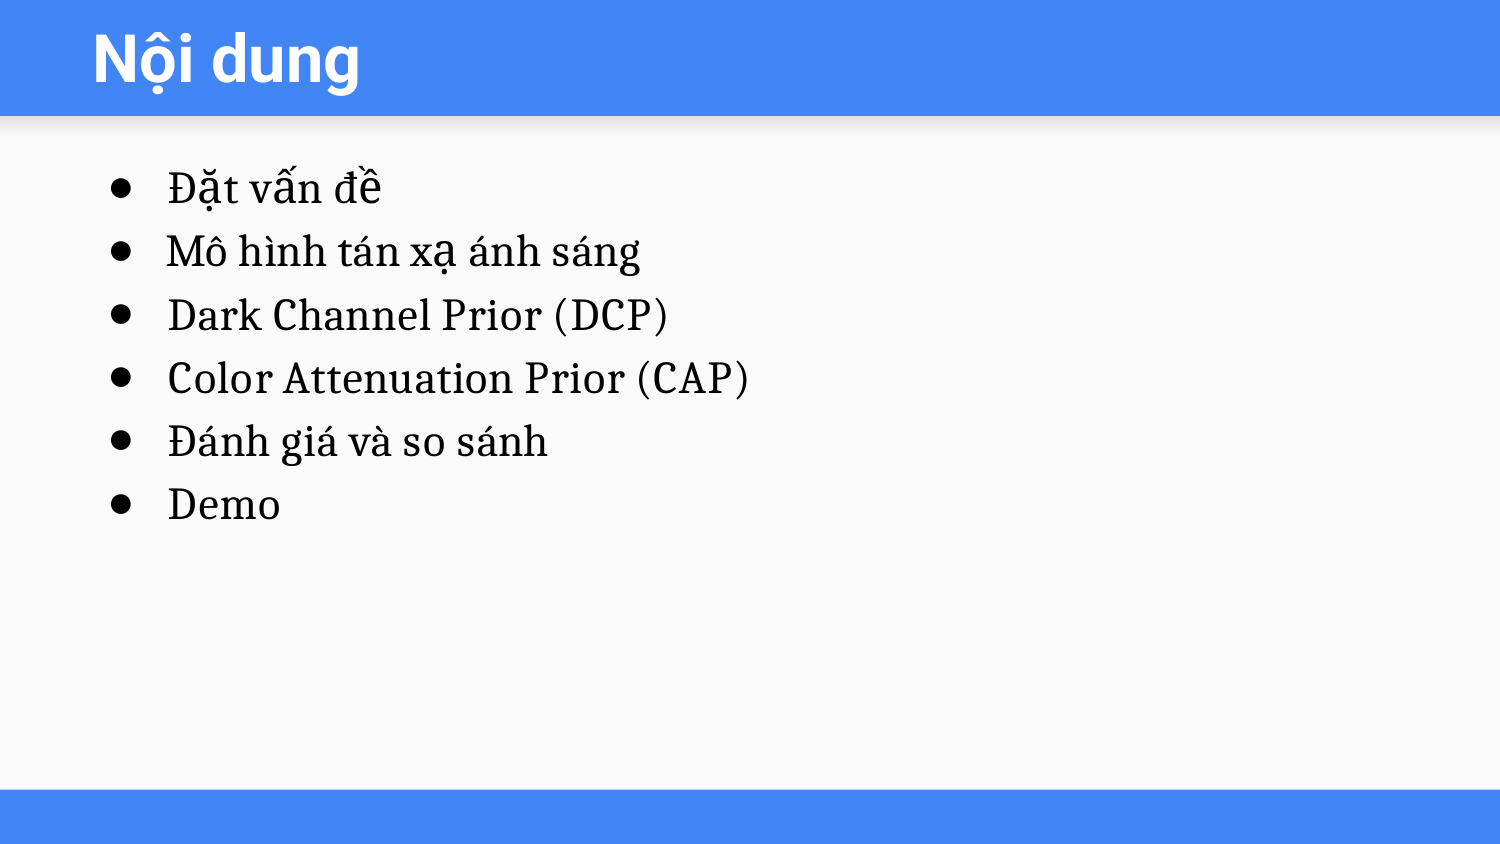

# Nội dung
Đặt vấn đề
Mô hình tán xạ ánh sáng
Dark Channel Prior (DCP)
Color Attenuation Prior (CAP)
Đánh giá và so sánh
Demo